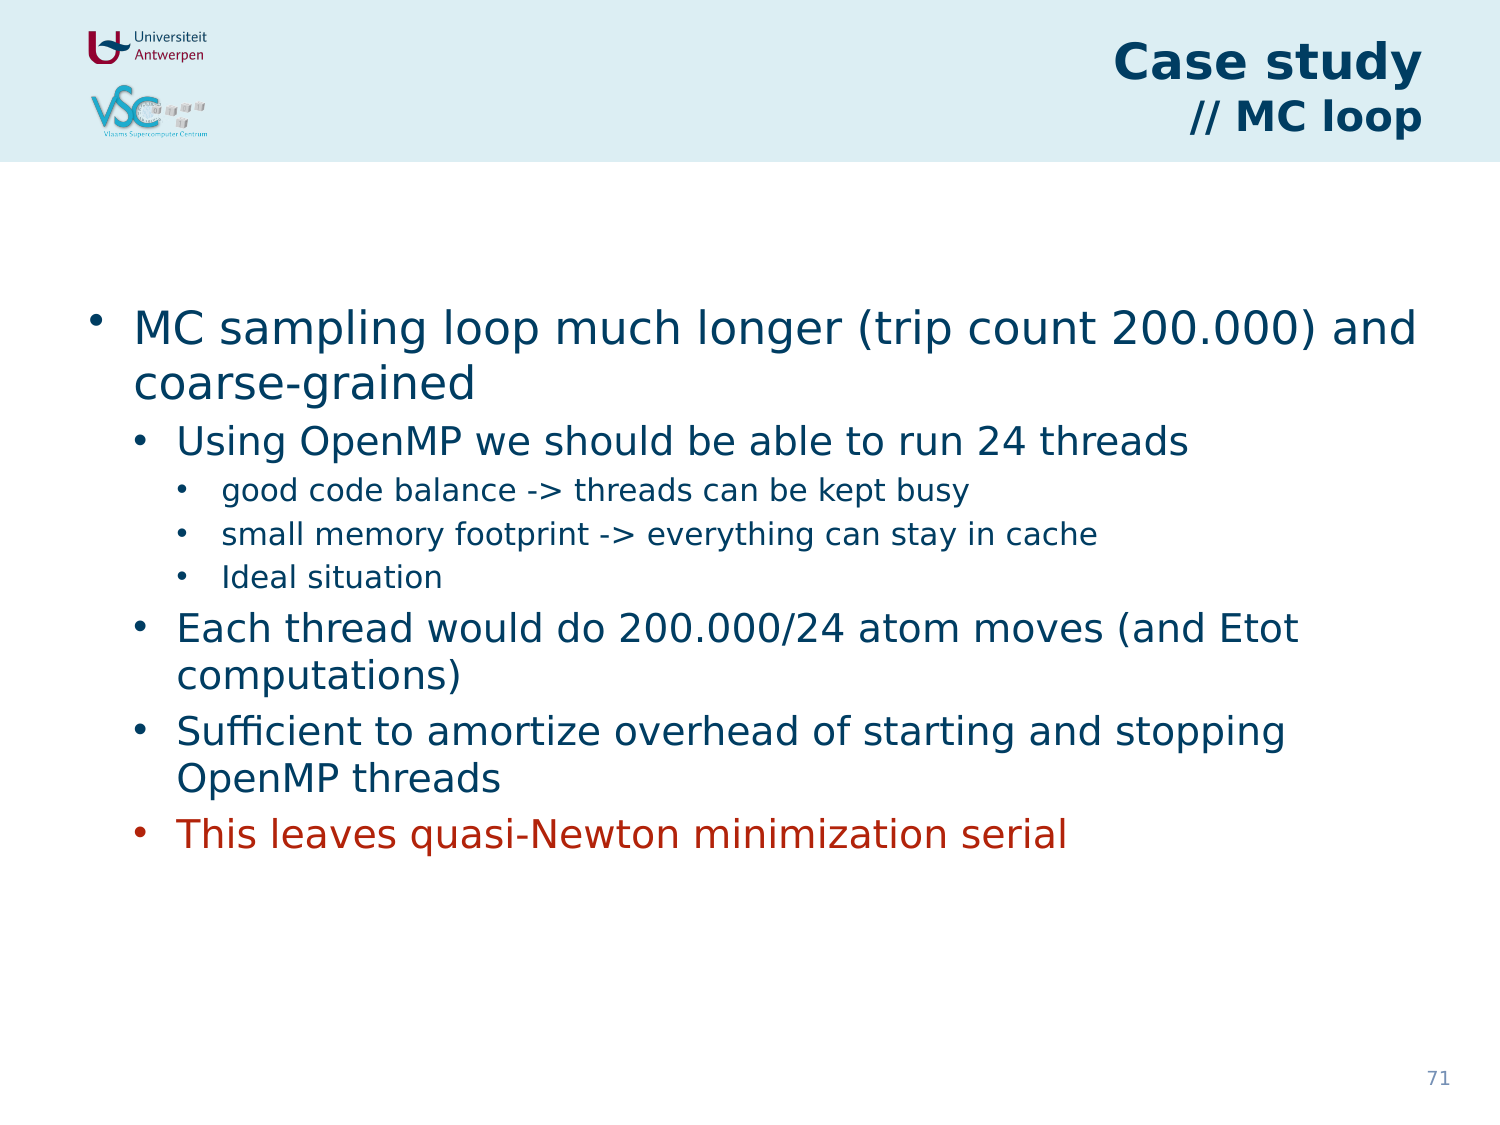

# Case study // MC loop
MC sampling loop much longer (trip count 200.000) and coarse-grained
Using OpenMP we should be able to run 24 threads
good code balance -> threads can be kept busy
small memory footprint -> everything can stay in cache
Ideal situation
Each thread would do 200.000/24 atom moves (and Etot computations)
Sufficient to amortize overhead of starting and stopping OpenMP threads
This leaves quasi-Newton minimization serial